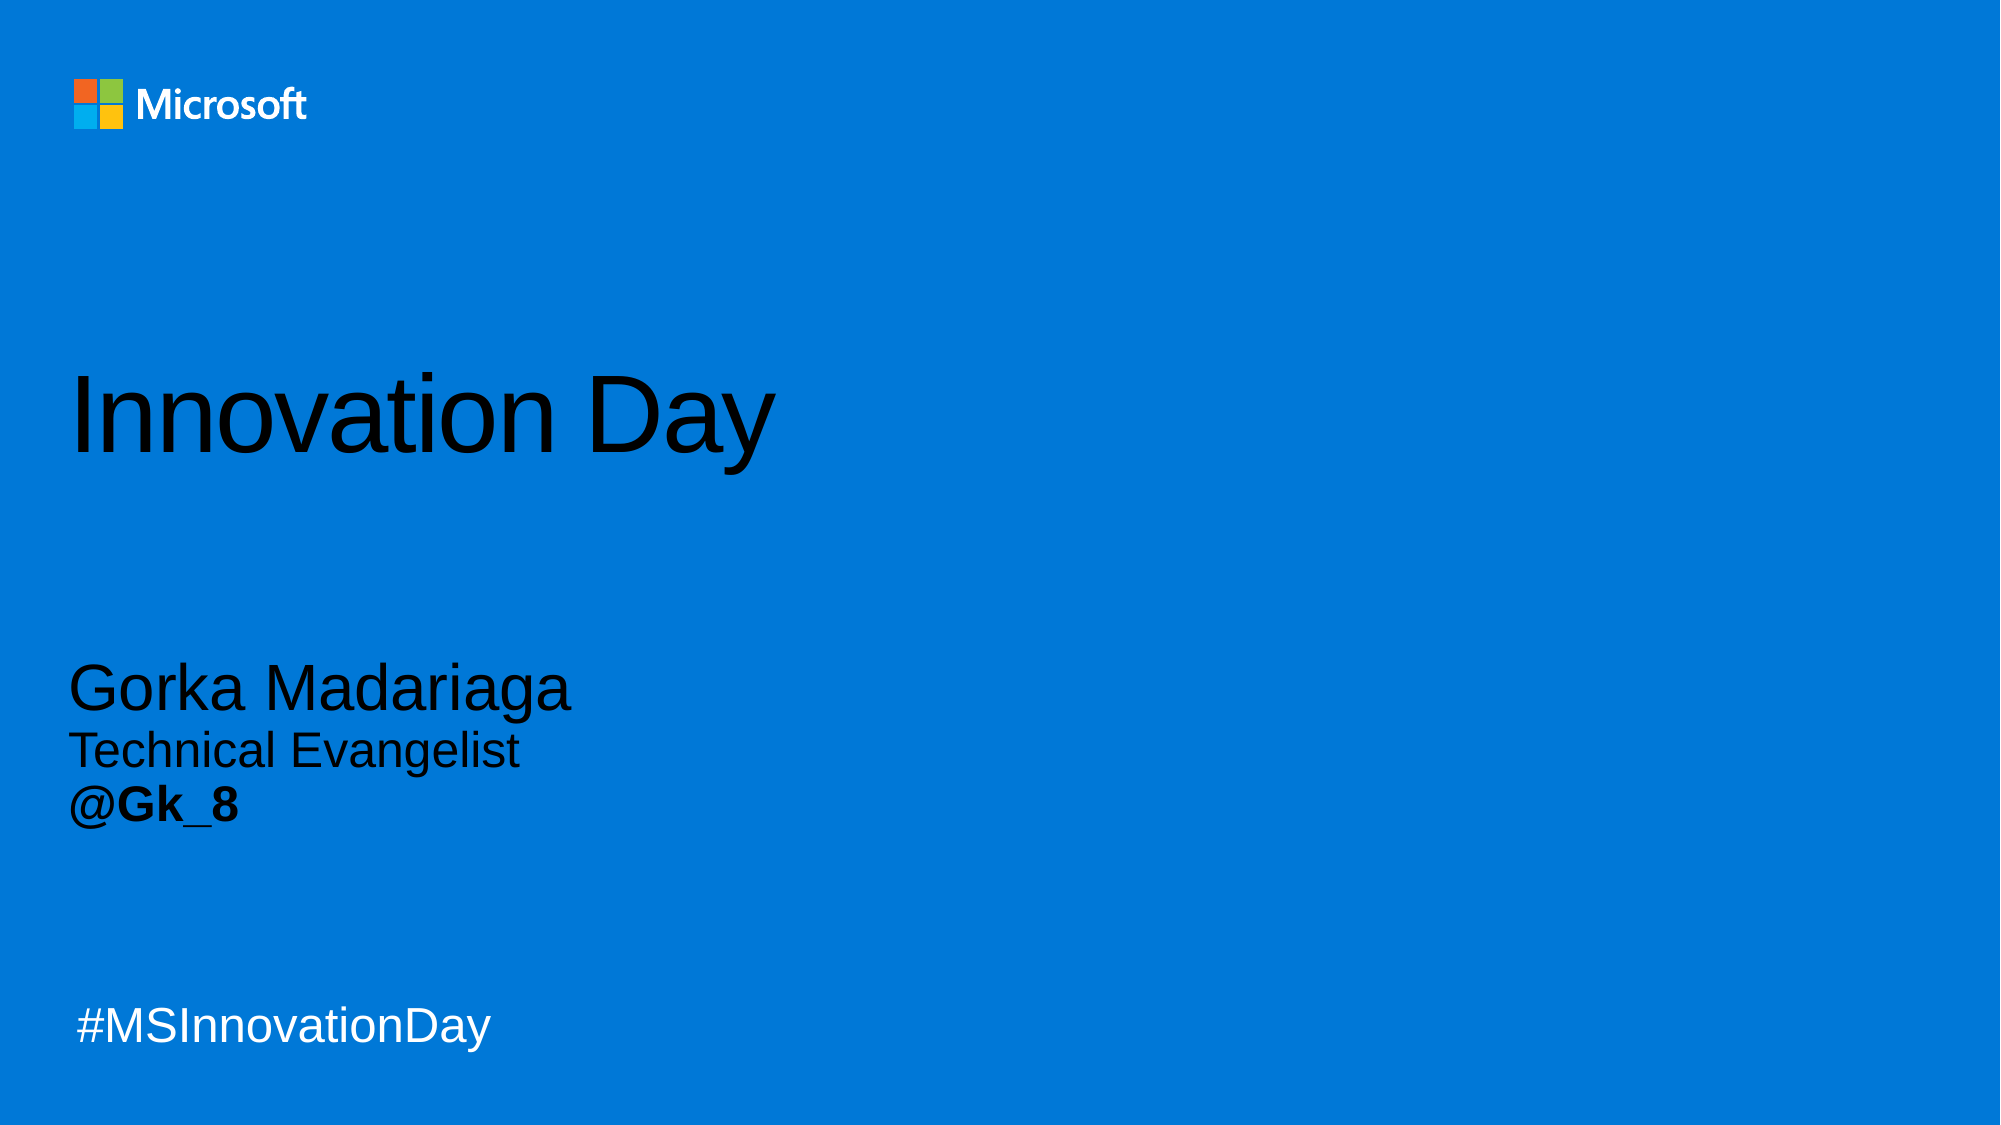

# Innovation Day
Gorka Madariaga
Technical Evangelist
@Gk_8